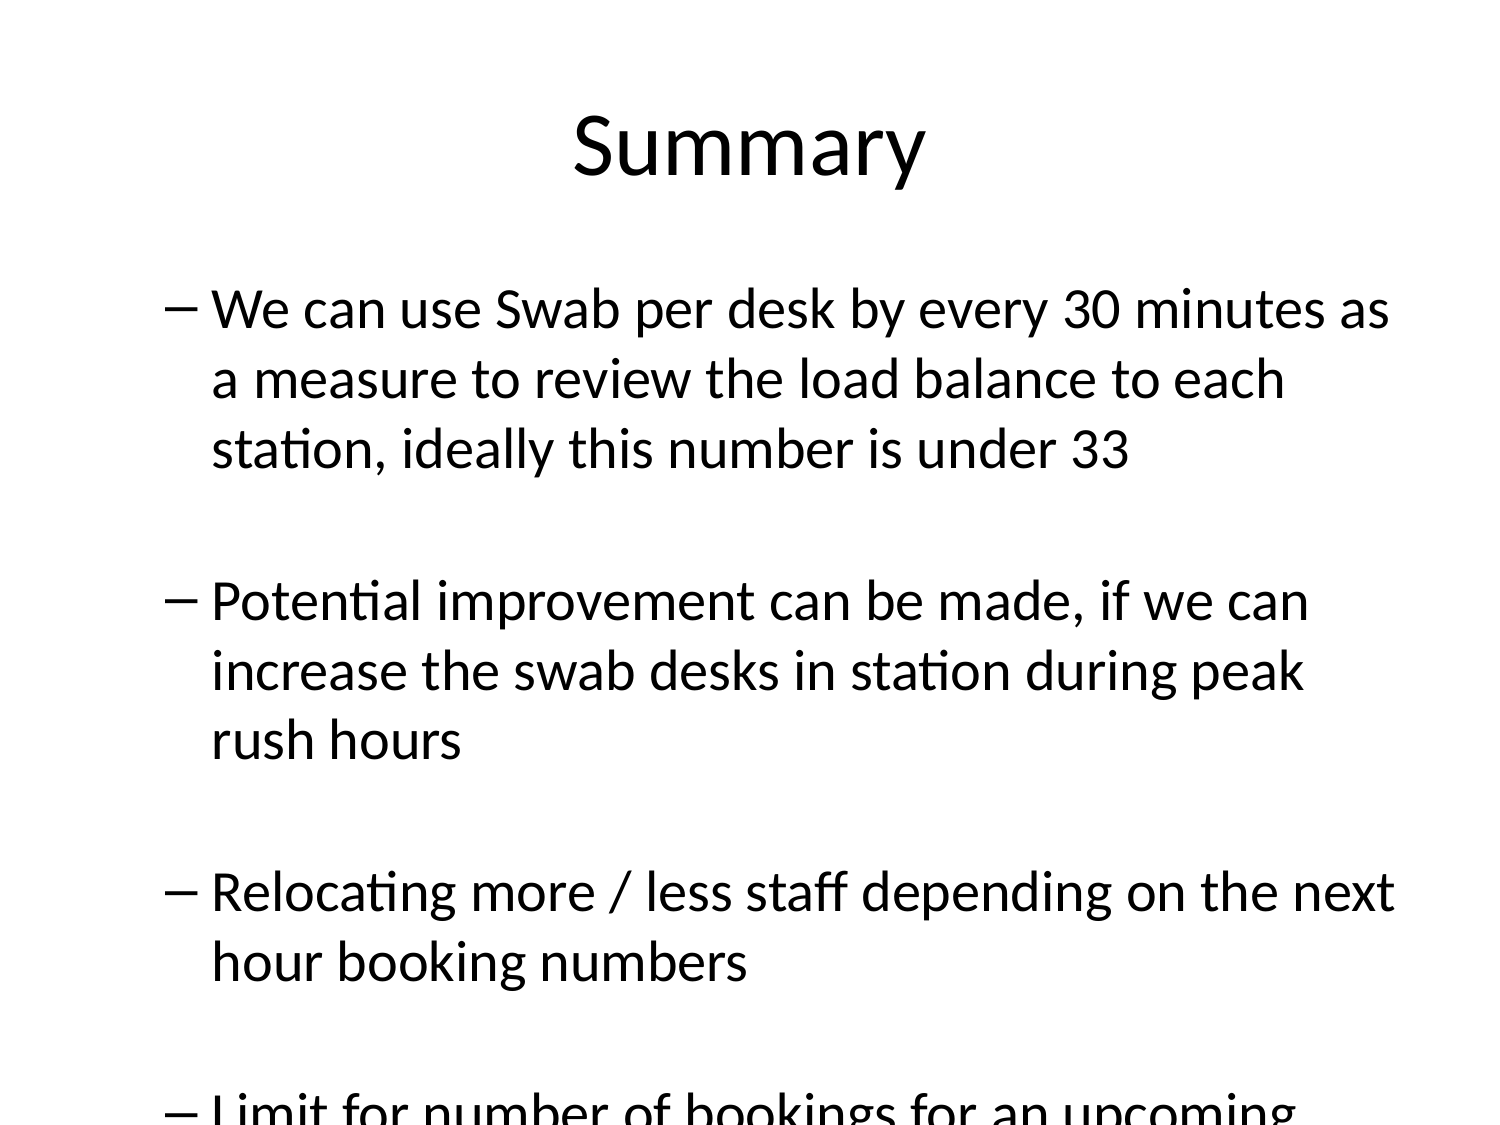

# Summary
We can use Swab per desk by every 30 minutes as a measure to review the load balance to each station, ideally this number is under 33
Potential improvement can be made, if we can increase the swab desks in station during peak rush hours
Relocating more / less staff depending on the next hour booking numbers
Limit for number of bookings for an upcoming time in case if shortage, also avoid relocation of staffs